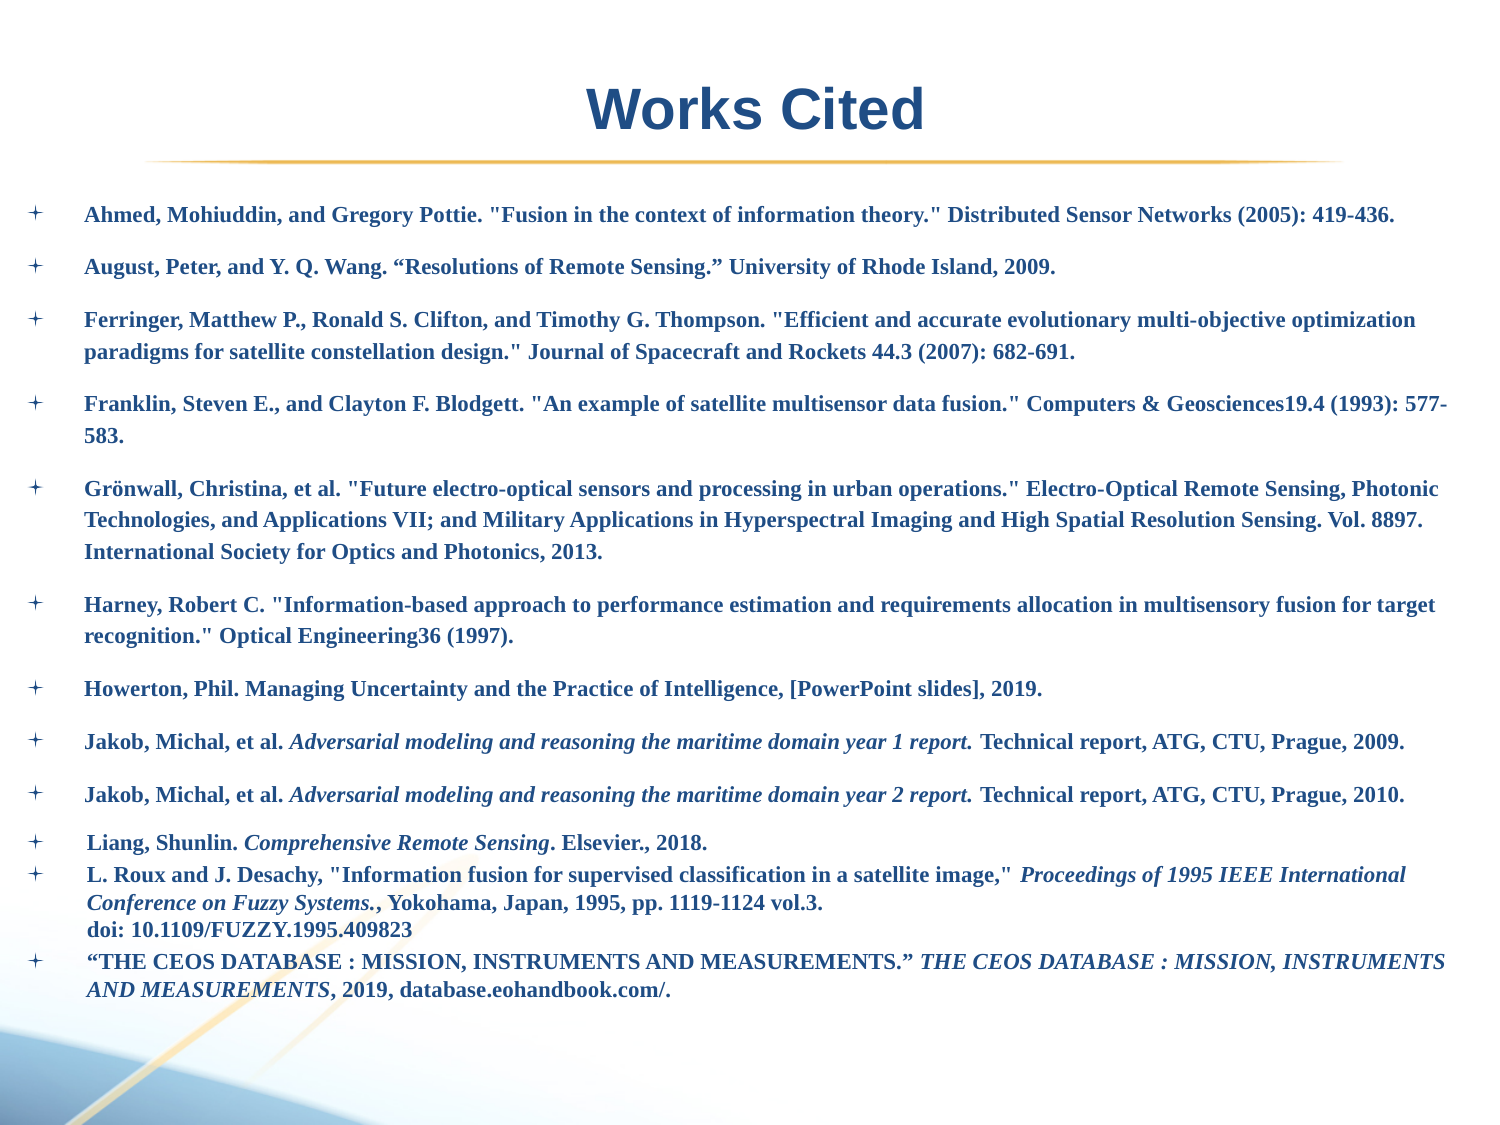

# Works Cited
Ahmed, Mohiuddin, and Gregory Pottie. "Fusion in the context of information theory." Distributed Sensor Networks (2005): 419-436.
August, Peter, and Y. Q. Wang. “Resolutions of Remote Sensing.” University of Rhode Island, 2009.
Ferringer, Matthew P., Ronald S. Clifton, and Timothy G. Thompson. "Efficient and accurate evolutionary multi-objective optimization paradigms for satellite constellation design." Journal of Spacecraft and Rockets 44.3 (2007): 682-691.
Franklin, Steven E., and Clayton F. Blodgett. "An example of satellite multisensor data fusion." Computers & Geosciences19.4 (1993): 577-583.
Grönwall, Christina, et al. "Future electro-optical sensors and processing in urban operations." Electro-Optical Remote Sensing, Photonic Technologies, and Applications VII; and Military Applications in Hyperspectral Imaging and High Spatial Resolution Sensing. Vol. 8897. International Society for Optics and Photonics, 2013.
Harney, Robert C. "Information-based approach to performance estimation and requirements allocation in multisensory fusion for target recognition." Optical Engineering36 (1997).
Howerton, Phil. Managing Uncertainty and the Practice of Intelligence, [PowerPoint slides], 2019.
Jakob, Michal, et al. Adversarial modeling and reasoning the maritime domain year 1 report. Technical report, ATG, CTU, Prague, 2009.
Jakob, Michal, et al. Adversarial modeling and reasoning the maritime domain year 2 report. Technical report, ATG, CTU, Prague, 2010.
Liang, Shunlin. Comprehensive Remote Sensing. Elsevier., 2018.
L. Roux and J. Desachy, "Information fusion for supervised classification in a satellite image," Proceedings of 1995 IEEE International Conference on Fuzzy Systems., Yokohama, Japan, 1995, pp. 1119-1124 vol.3.
doi: 10.1109/FUZZY.1995.409823
“THE CEOS DATABASE : MISSION, INSTRUMENTS AND MEASUREMENTS.” THE CEOS DATABASE : MISSION, INSTRUMENTS AND MEASUREMENTS, 2019, database.eohandbook.com/.